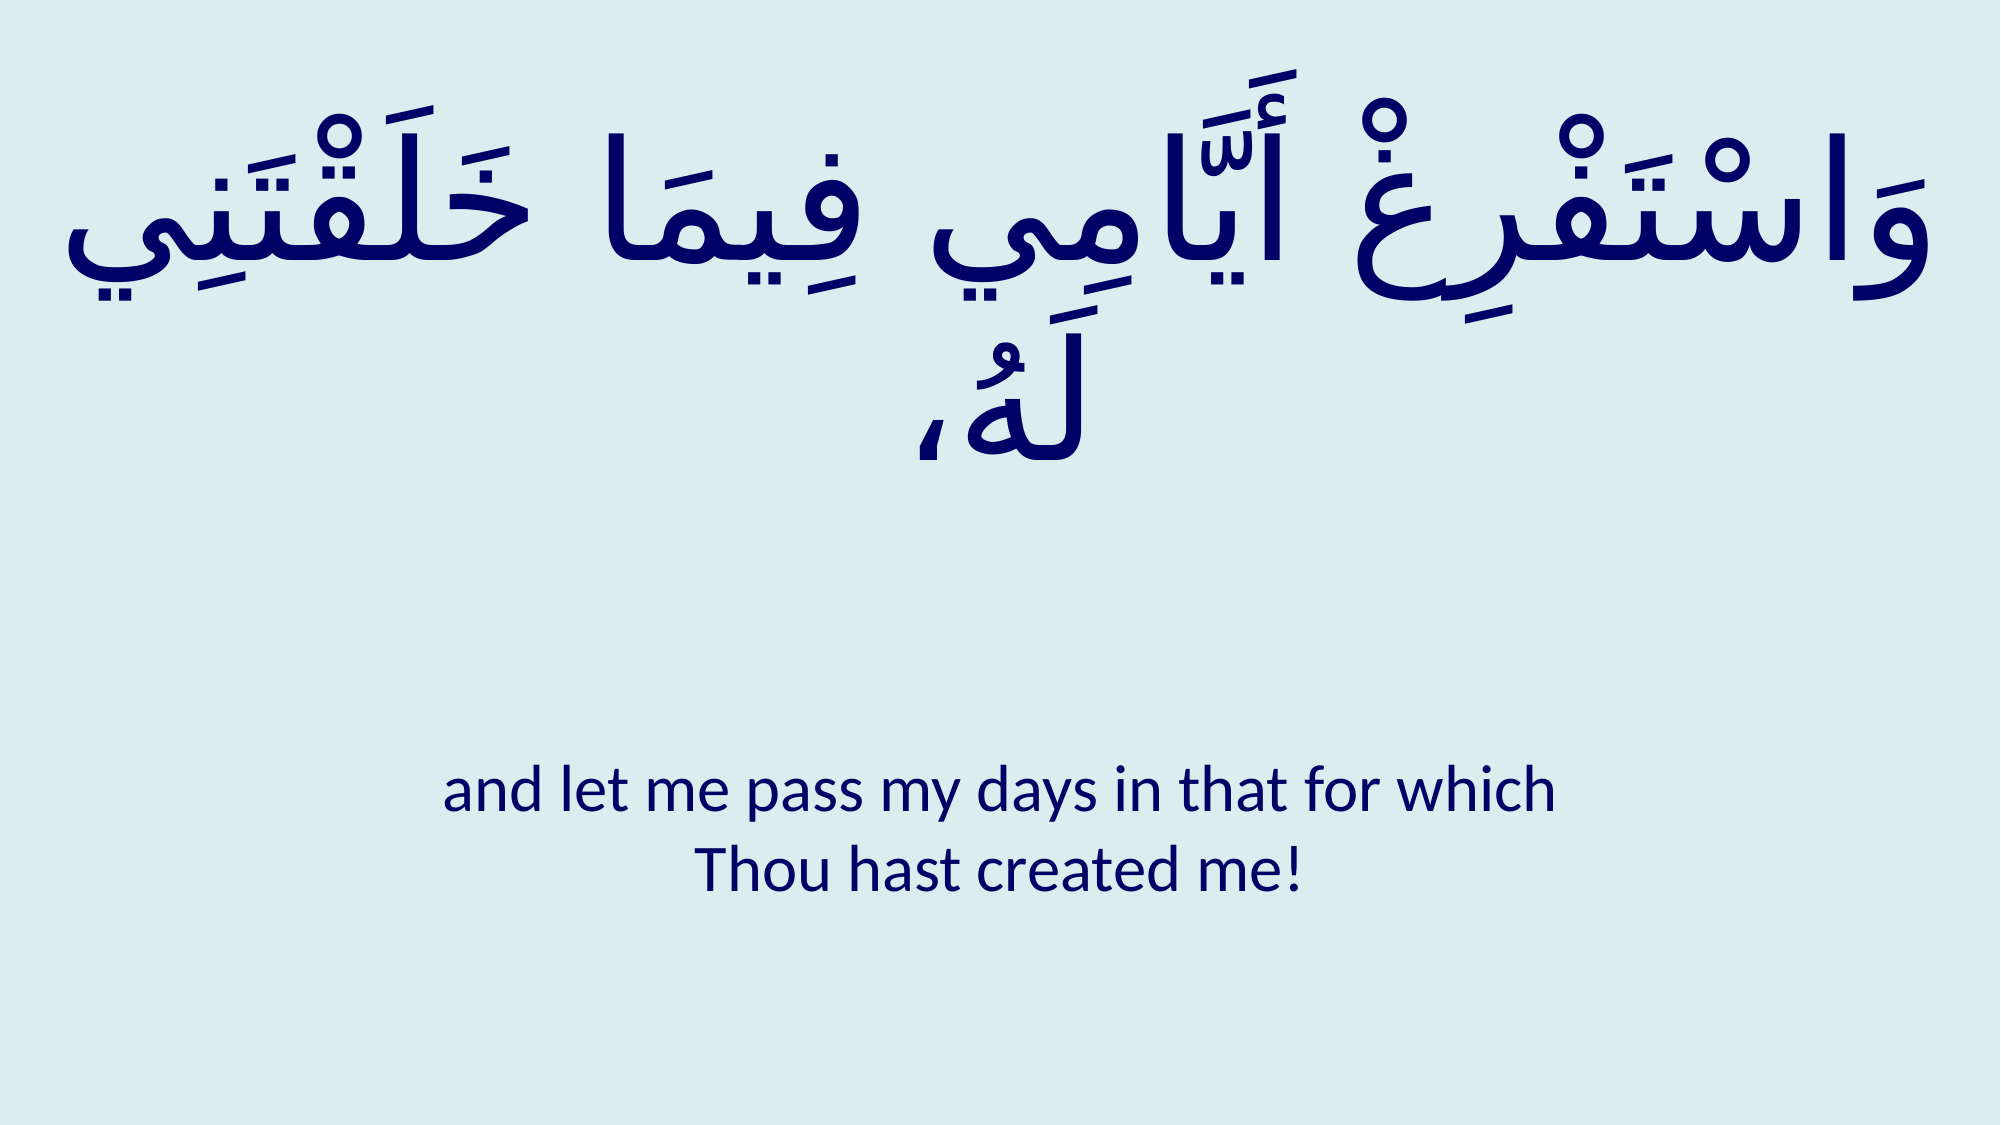

# وَاسْتَفْرِغْ أَيَّامِي فِيمَا خَلَقْتَنِي لَهُ،
and let me pass my days in that for which Thou hast created me!